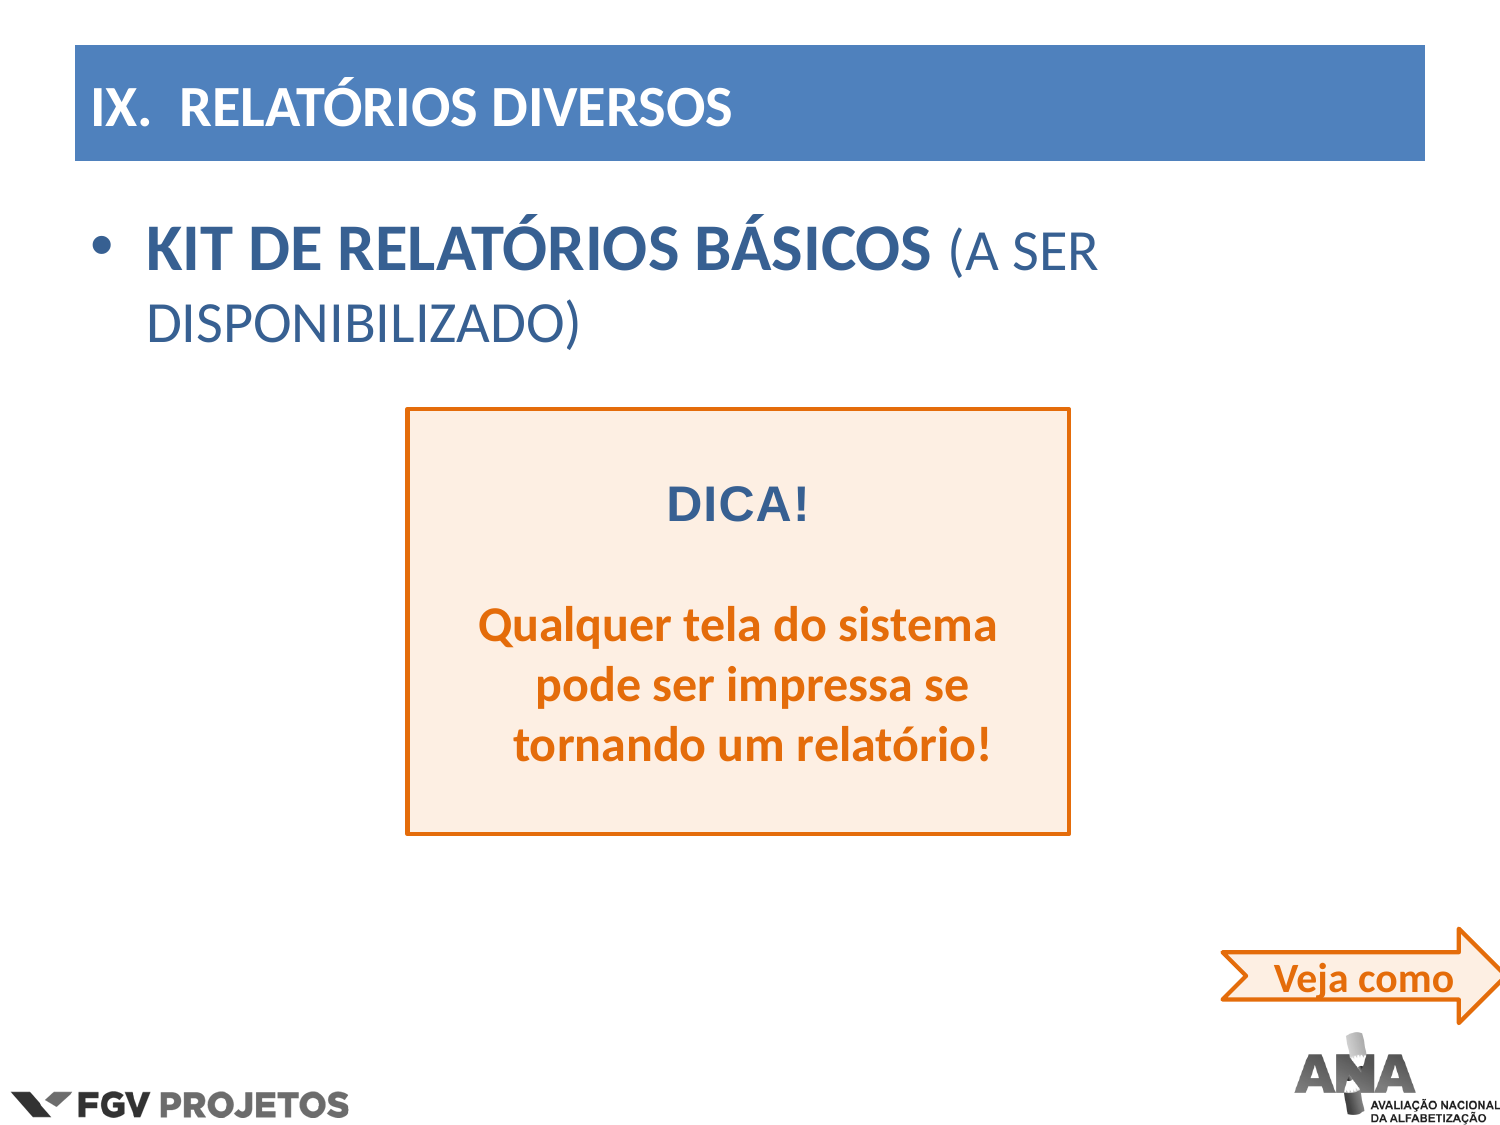

# IX.  Relatórios Diversos
kit de relatórios básicos (a ser disponibilizado)
DICA!

Qualquer tela do sistema pode ser impressa se tornando um relatório!
Veja como